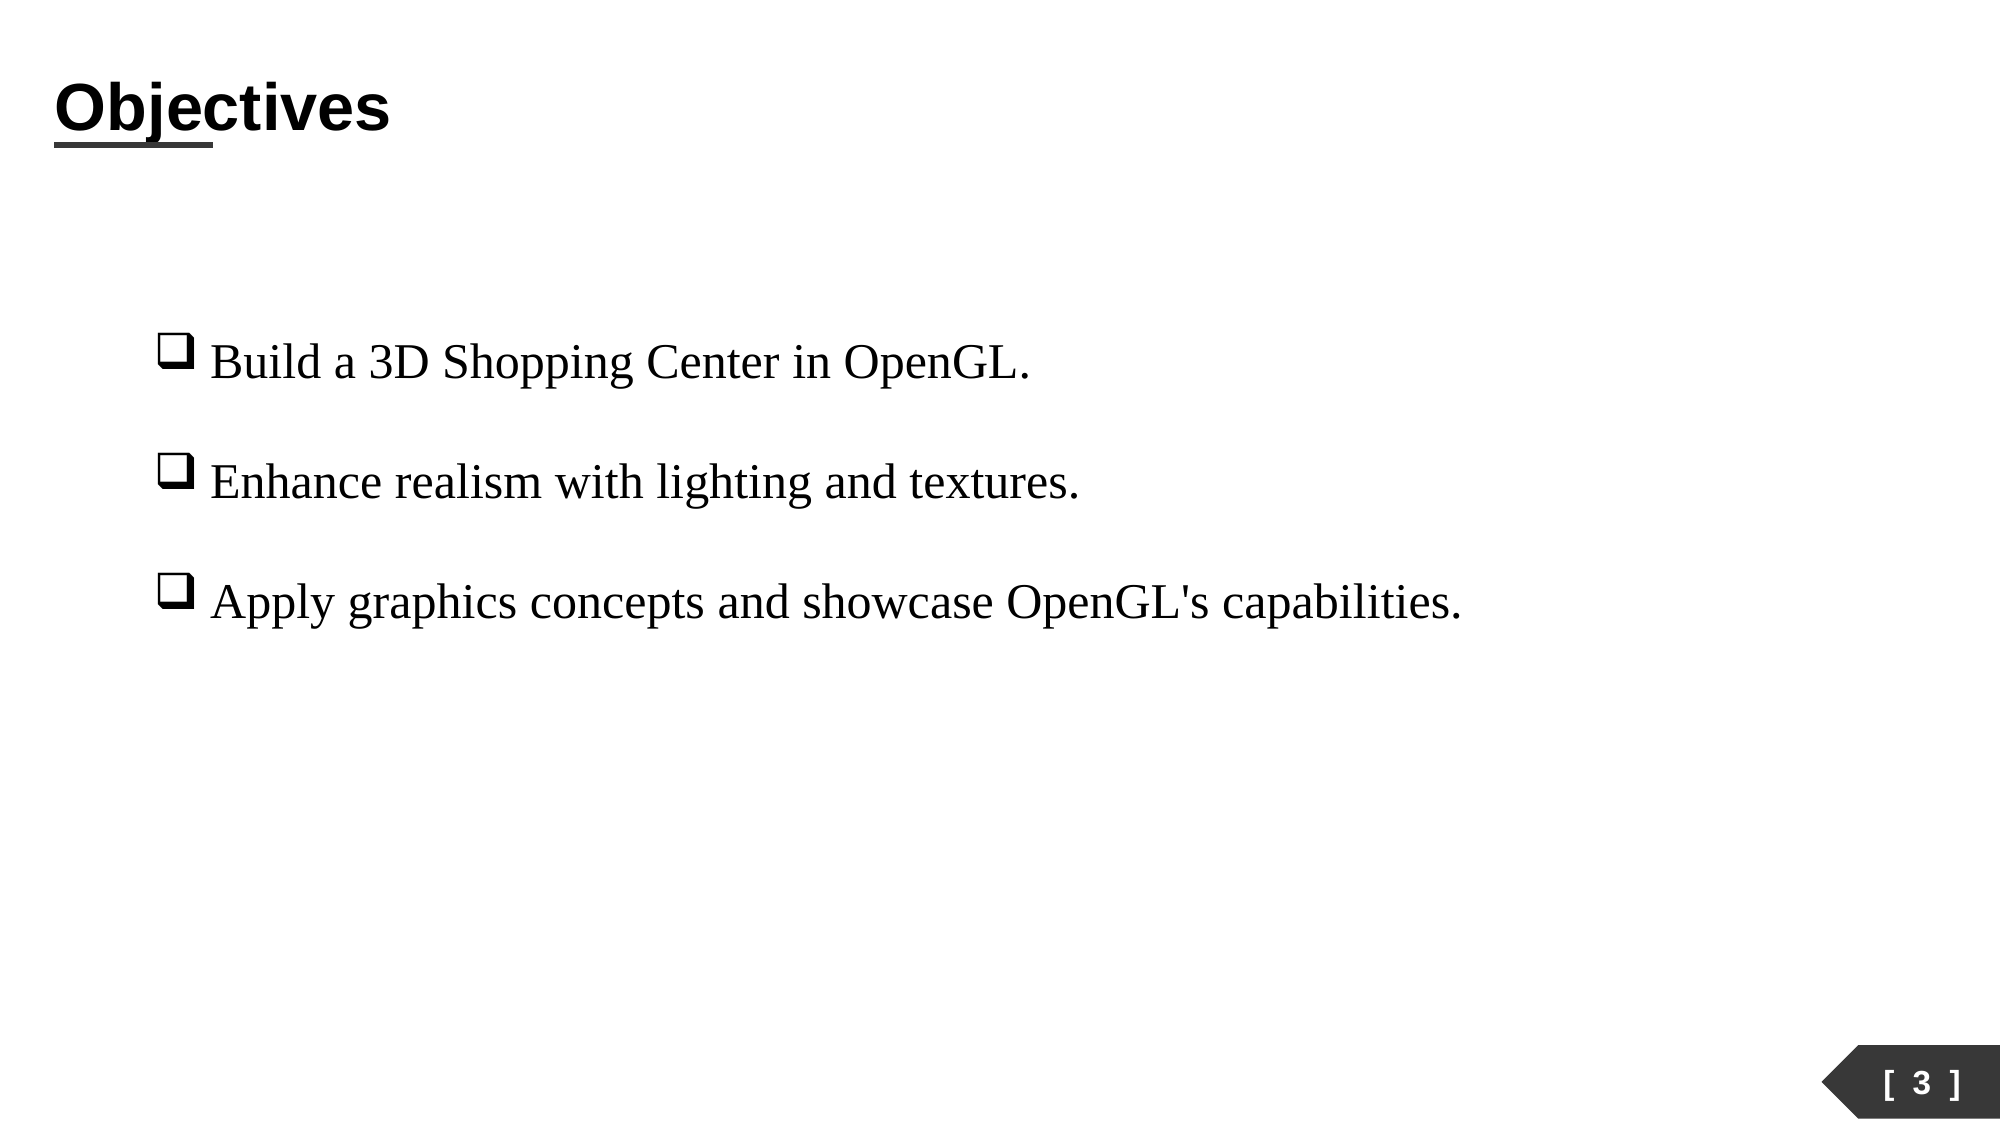

Objectives
Build a 3D Shopping Center in OpenGL.

Enhance realism with lighting and textures.

Apply graphics concepts and showcase OpenGL's capabilities.

[  3  ]